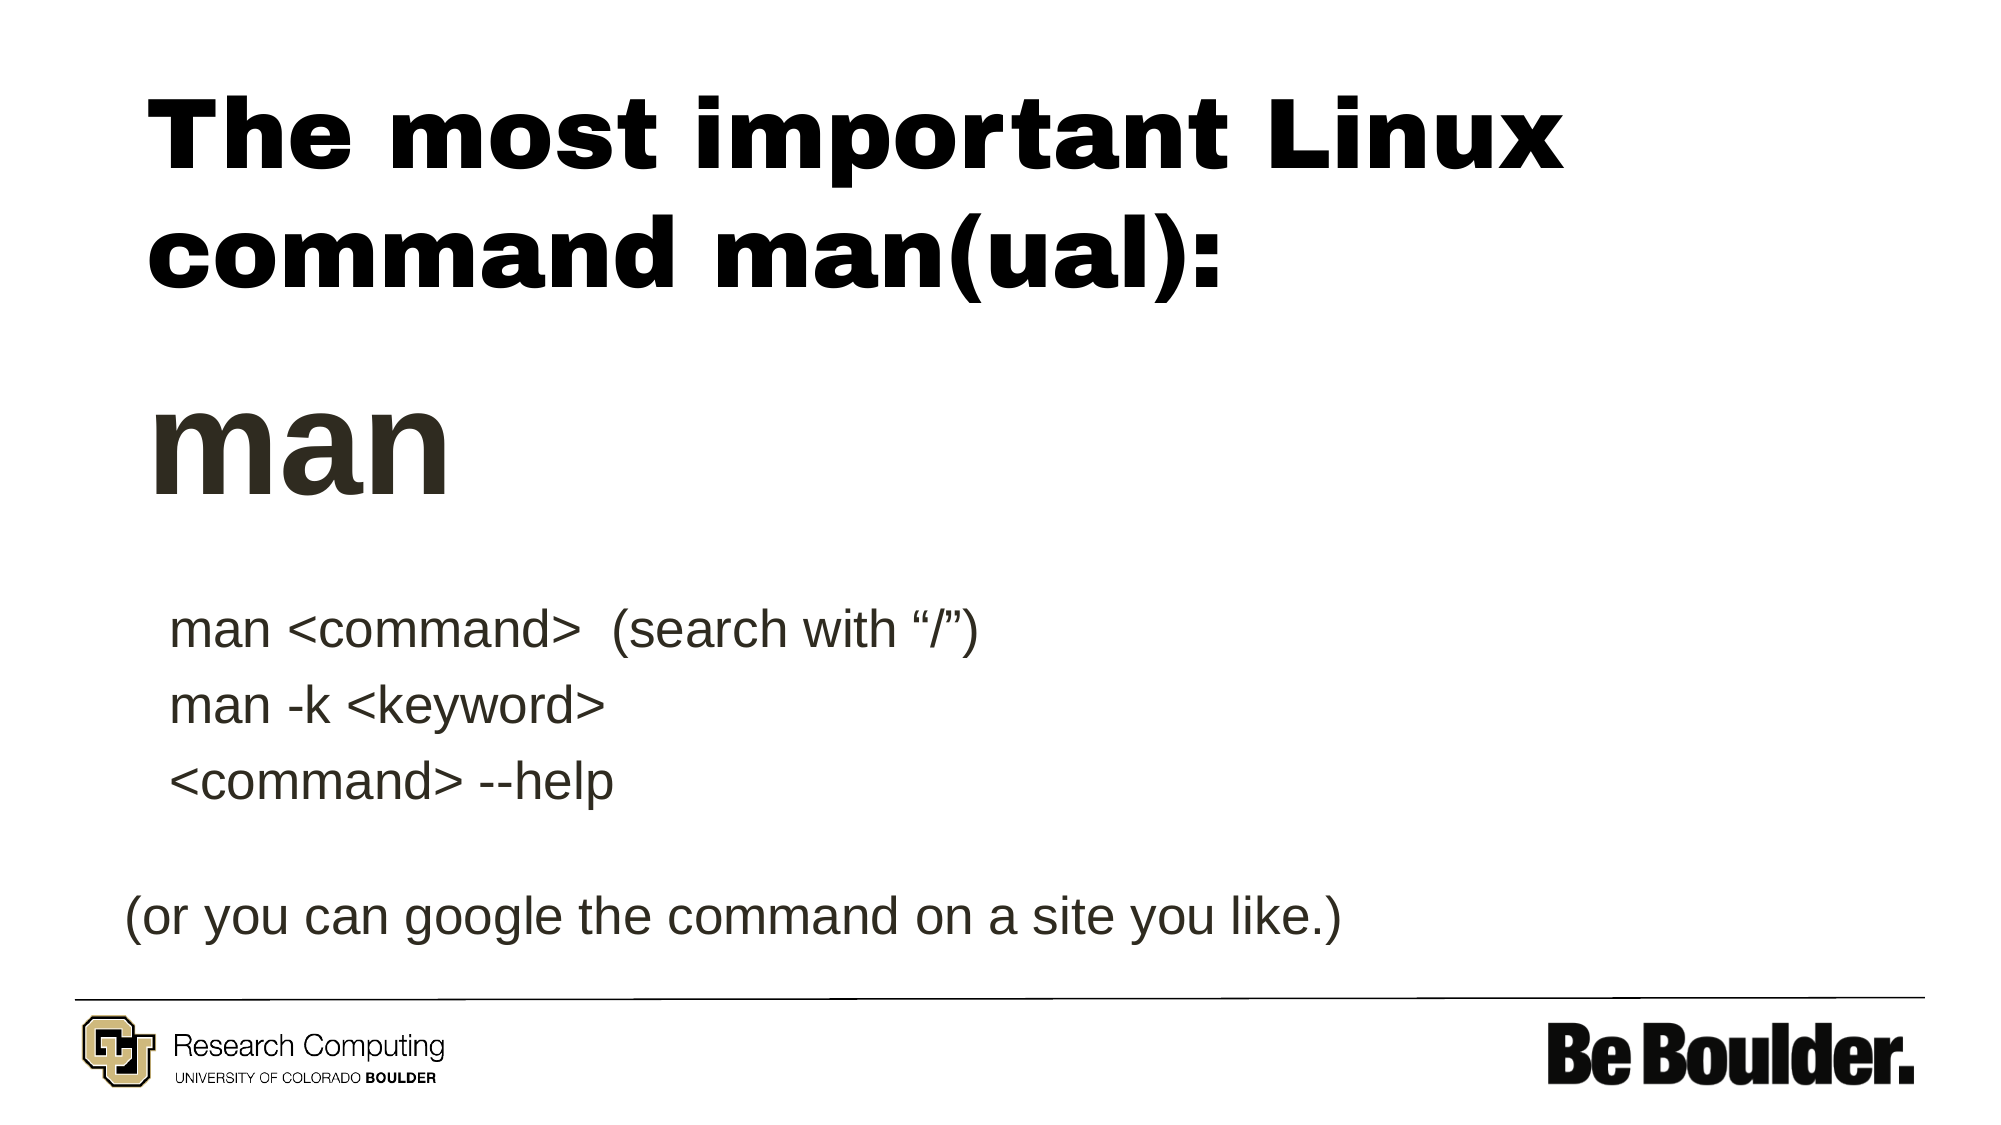

The most important Linux command man(ual):
man
man <command>  (search with “/”)
man -k <keyword>
<command> --help

(or you can google the command on a site you like.)

Research Computing @ CU Boulder